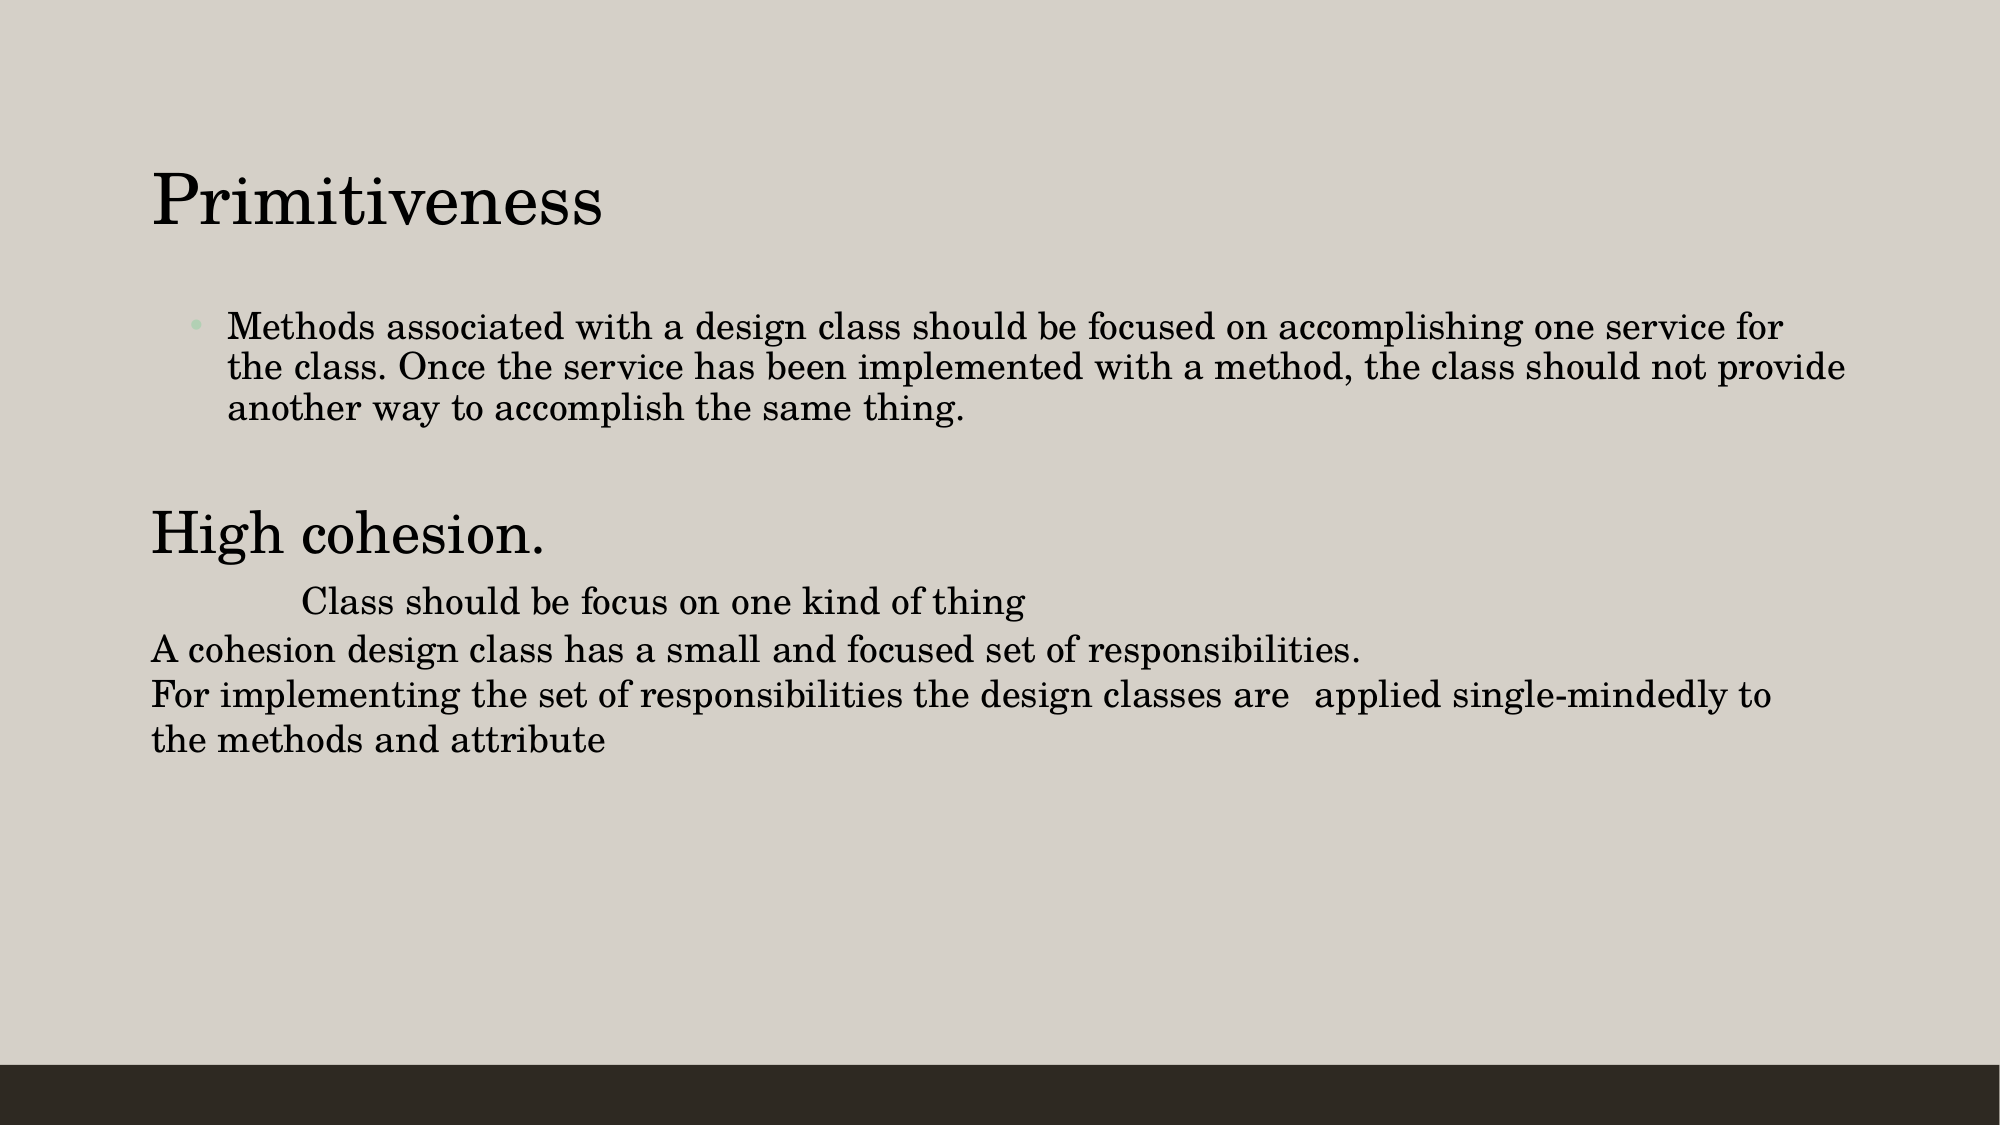

# Primitiveness
Methods associated with a design class should be focused on accomplishing one service for the class. Once the service has been implemented with a method, the class should not provide another way to accomplish the same thing.

High cohesion.
	Class should be focus on one kind of thing
A cohesion design class has a small and focused set of responsibilities.
For implementing the set of responsibilities the design classes are  applied single-mindedly to the methods and attribute